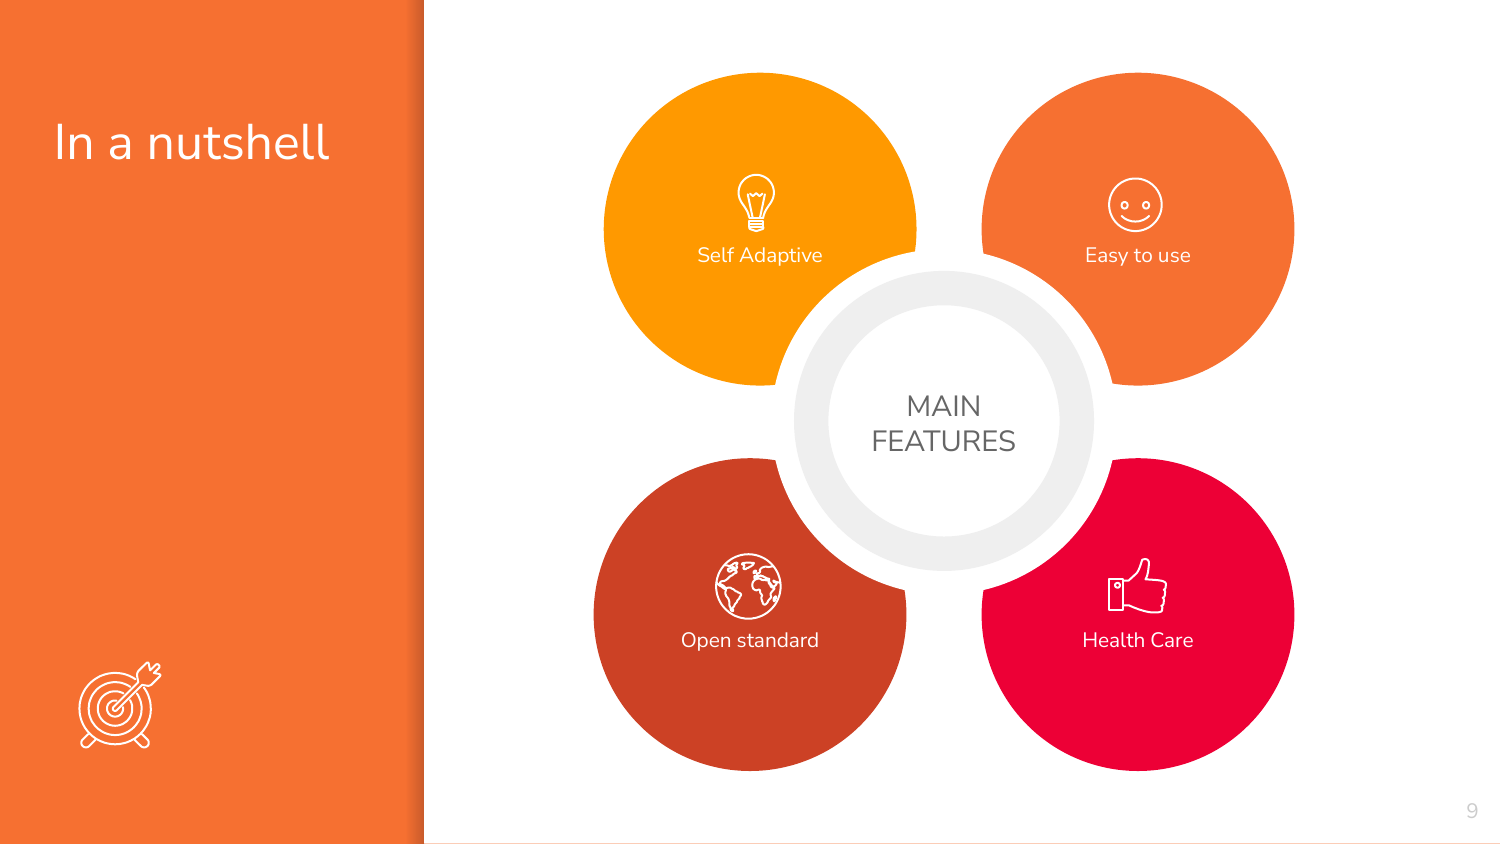

Self Adaptive

Easy to use

Open standard

Health Care
# In a nutshell

MAIN FEATURES

9